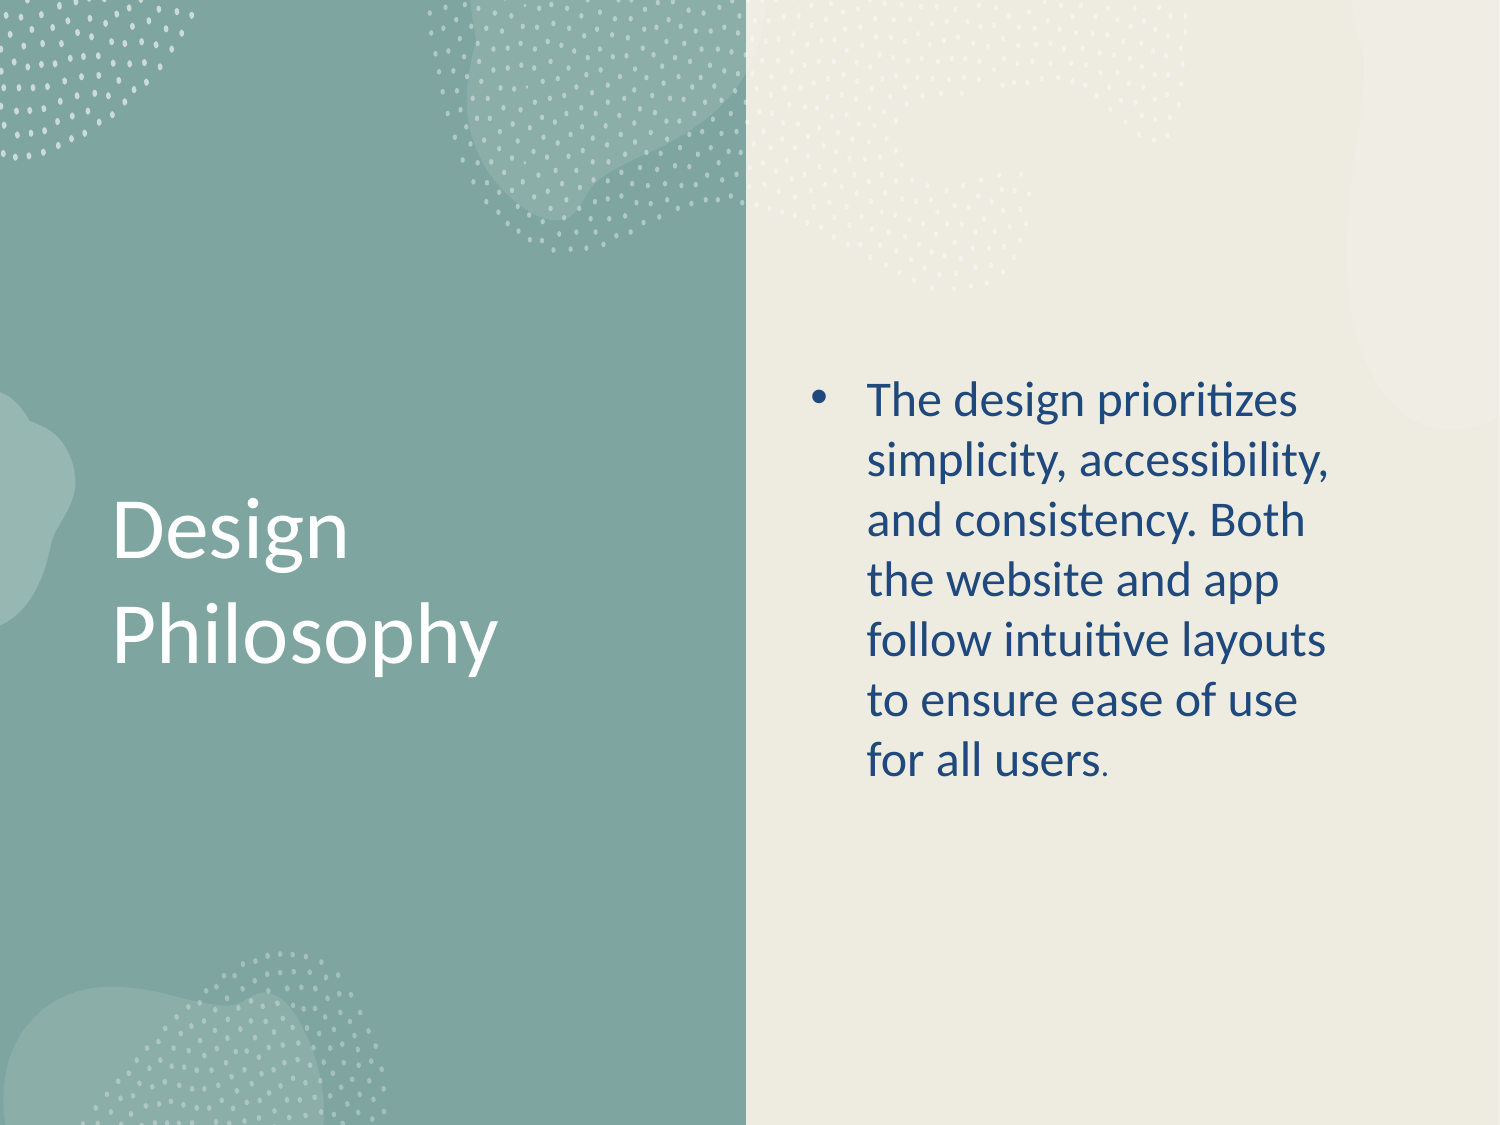

The design prioritizes simplicity, accessibility, and consistency. Both the website and app follow intuitive layouts to ensure ease of use for all users.
# Design Philosophy